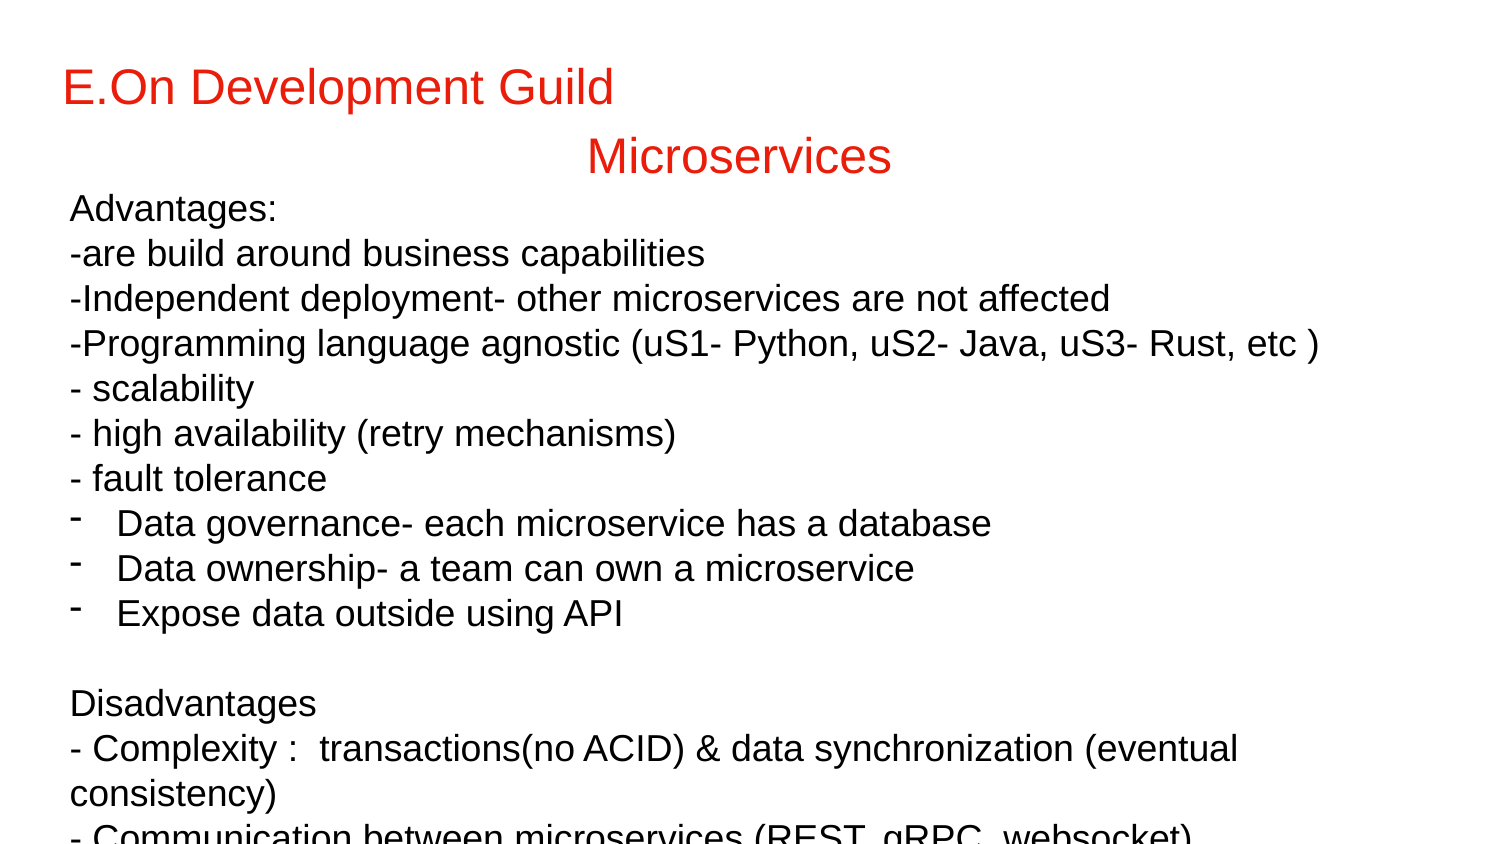

# E.On Development Guild
Microservices
Advantages:
-are build around business capabilities
-Independent deployment- other microservices are not affected
-Programming language agnostic (uS1- Python, uS2- Java, uS3- Rust, etc )
- scalability
- high availability (retry mechanisms)
- fault tolerance
Data governance- each microservice has a database
Data ownership- a team can own a microservice
Expose data outside using API

Disadvantages
- Complexity :  transactions(no ACID) & data synchronization (eventual consistency)
- Communication between microservices (REST, gRPC, websocket)